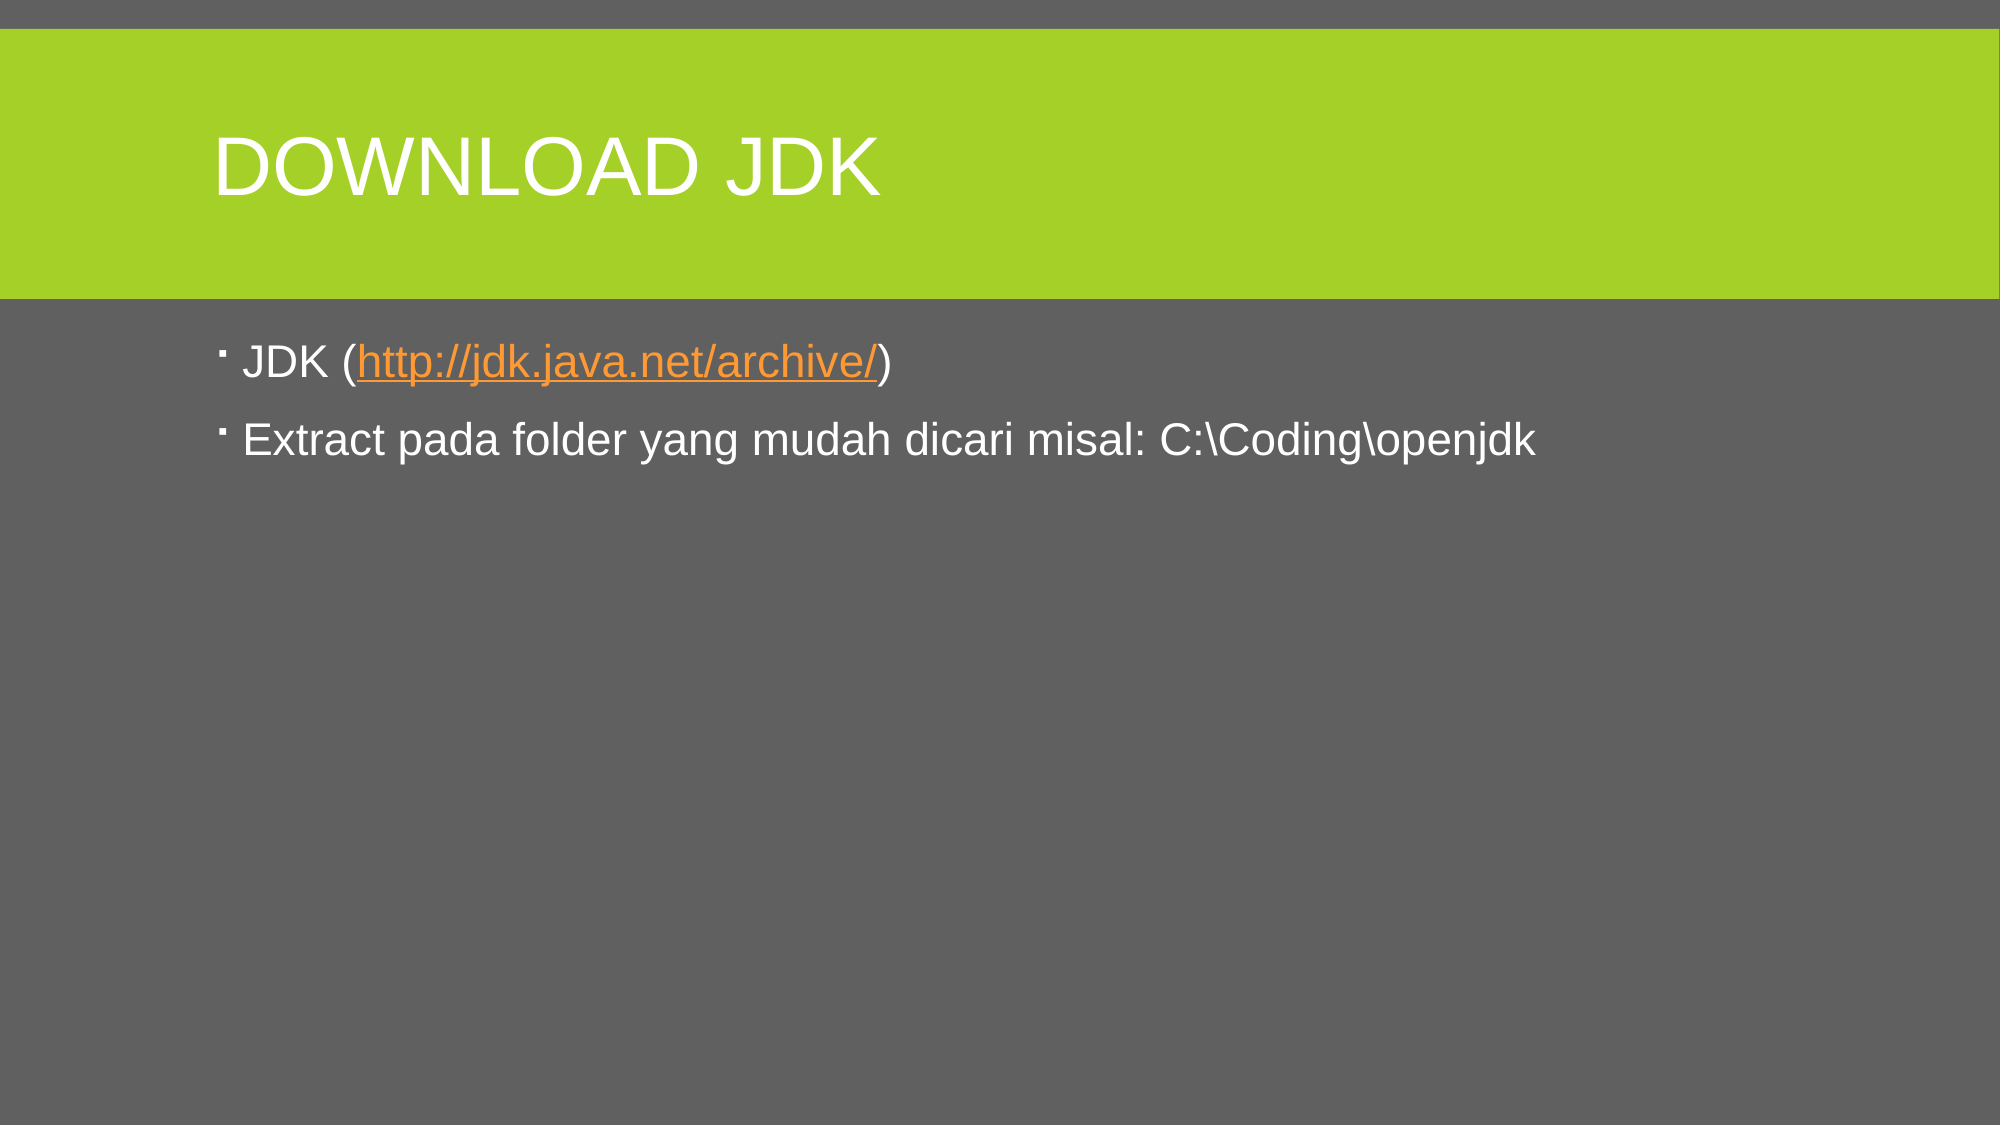

# DOWNLOAD JDK
JDK (http://jdk.java.net/archive/)
Extract pada folder yang mudah dicari misal: C:\Coding\openjdk